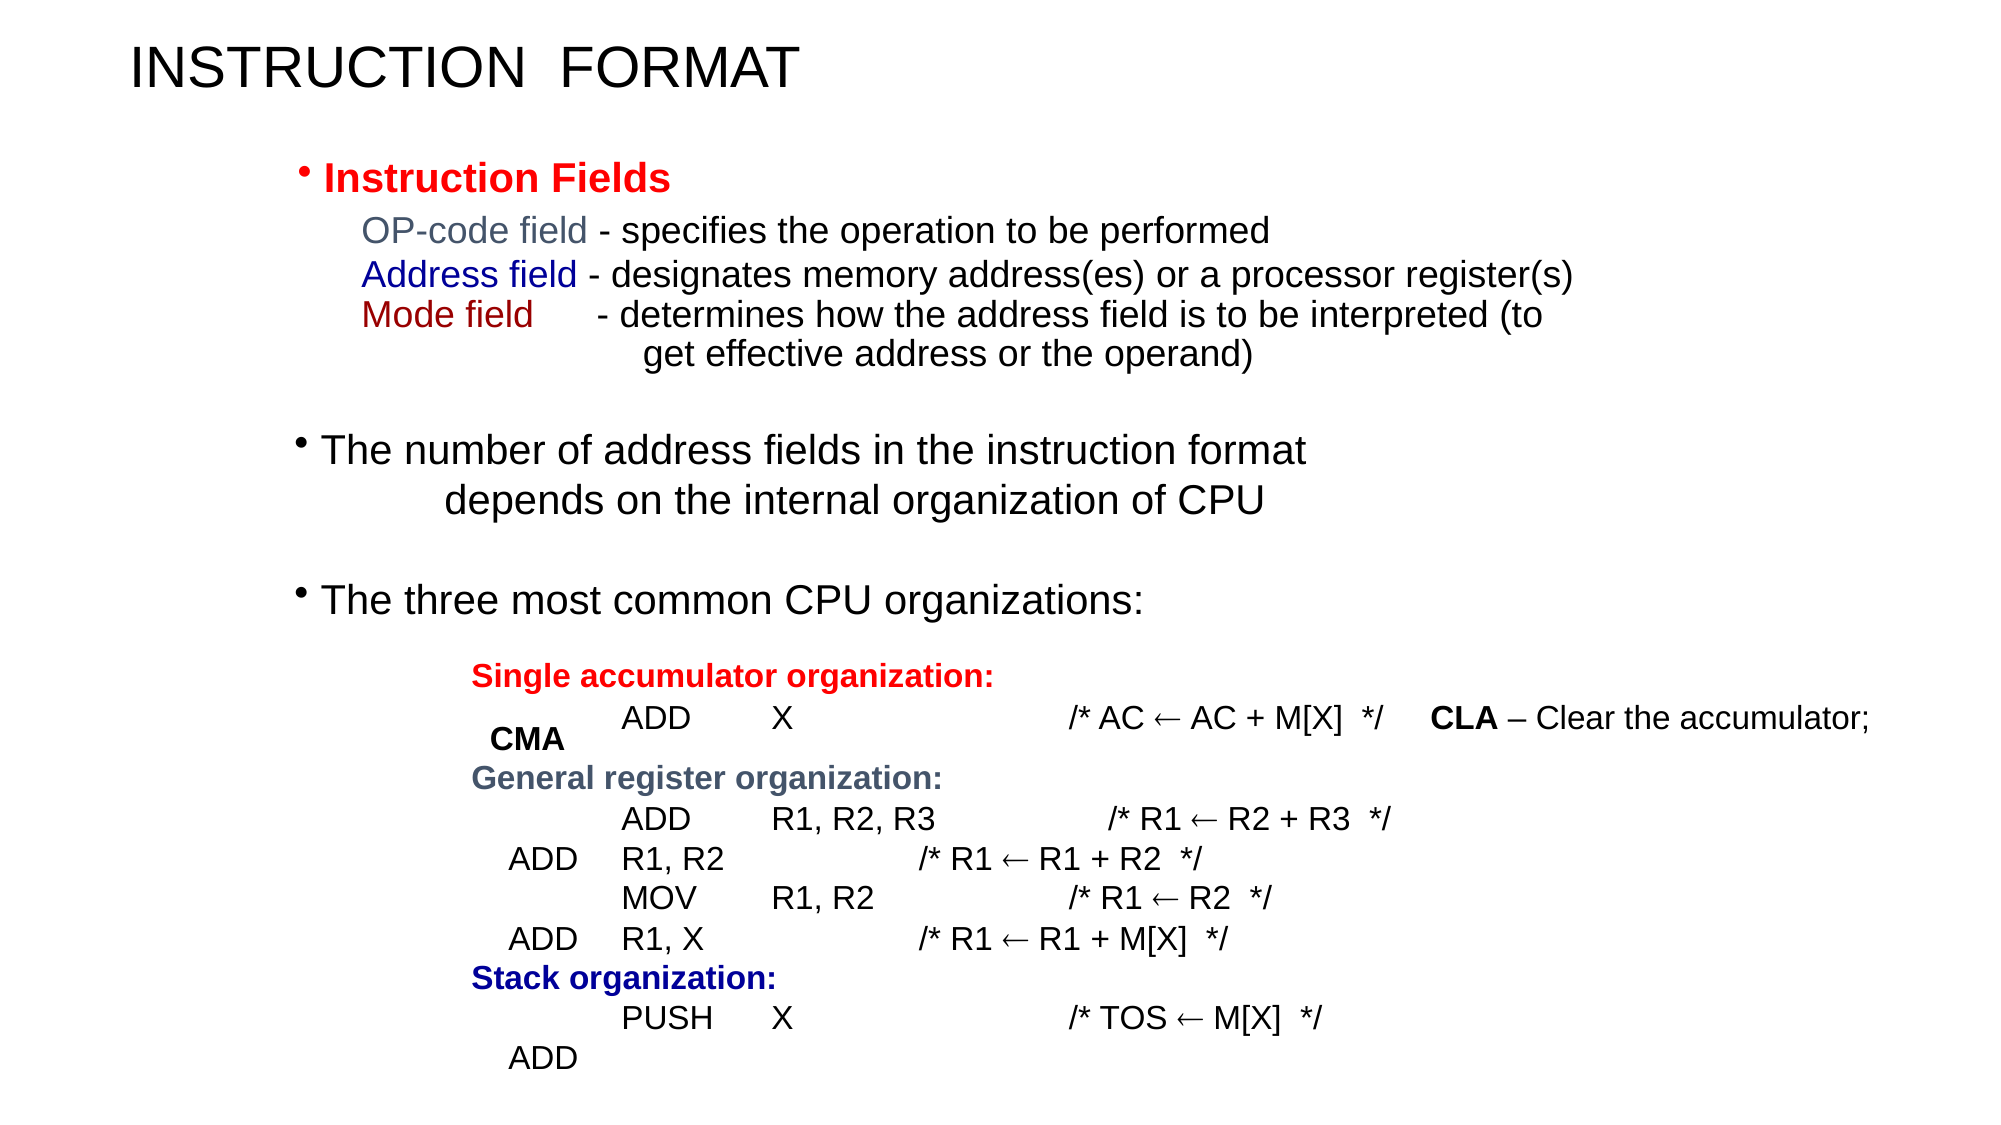

# INSTRUCTION  FORMAT
 Instruction Fields
OP-code field - specifies the operation to be performed
Address field - designates memory address(es) or a processor register(s)
Mode field      - determines how the address field is to be interpreted (to
	   get effective address or the operand)
 The number of address fields in the instruction format
	depends on the internal organization of CPU

 The three most common CPU organizations:
Single accumulator organization:
	ADD	X	                /* AC ← AC + M[X]  */     CLA – Clear the accumulator;           CMA
General register organization:
	ADD	R1, R2, R3	    /* R1 ← R2 + R3  */
    ADD	R1, R2	                /* R1 ← R1 + R2  */
	MOV	R1, R2	                /* R1 ← R2  */
    ADD	R1, X	                /* R1 ← R1 + M[X]  */
Stack organization:
	PUSH	X	                /* TOS ← M[X]  */
    ADD